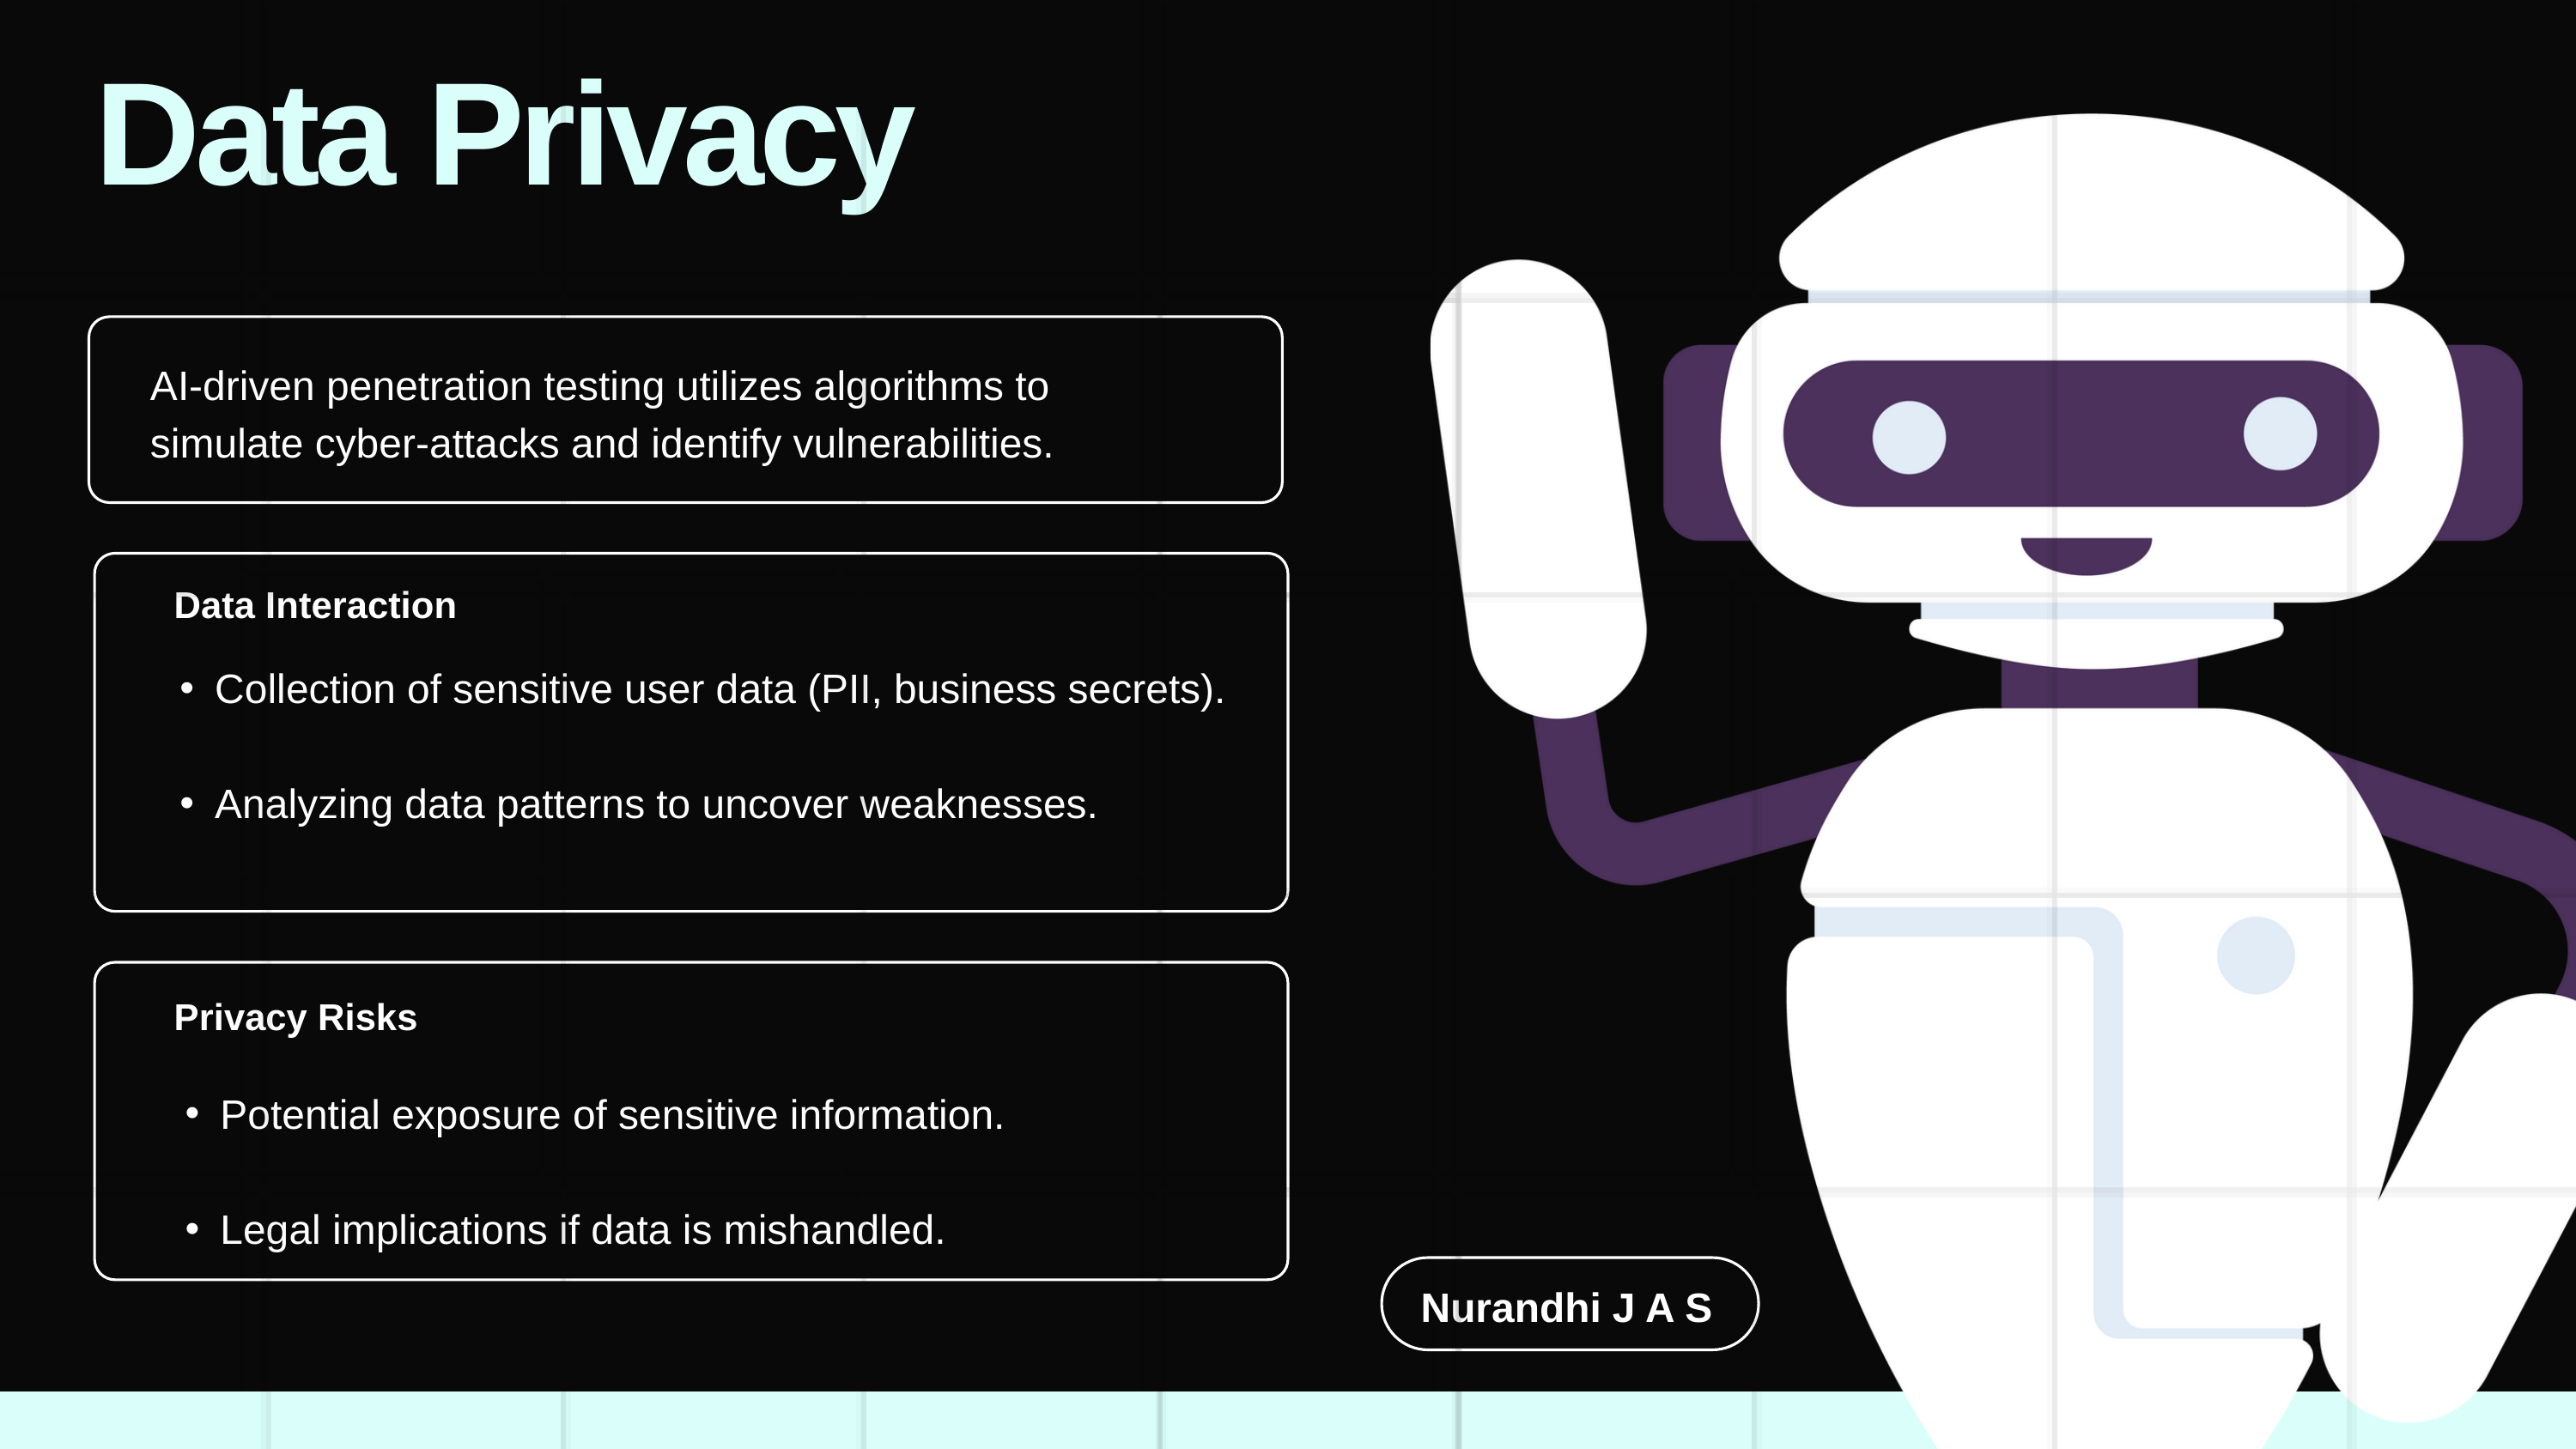

Data Privacy

AI-driven penetration testing utilizes algorithms to simulate cyber-attacks and identify vulnerabilities.

Data Interaction
Collection of sensitive user data (PII, business secrets).

Analyzing data patterns to uncover weaknesses.

Privacy Risks
Potential exposure of sensitive information.

Legal implications if data is mishandled.

 Nurandhi J A S